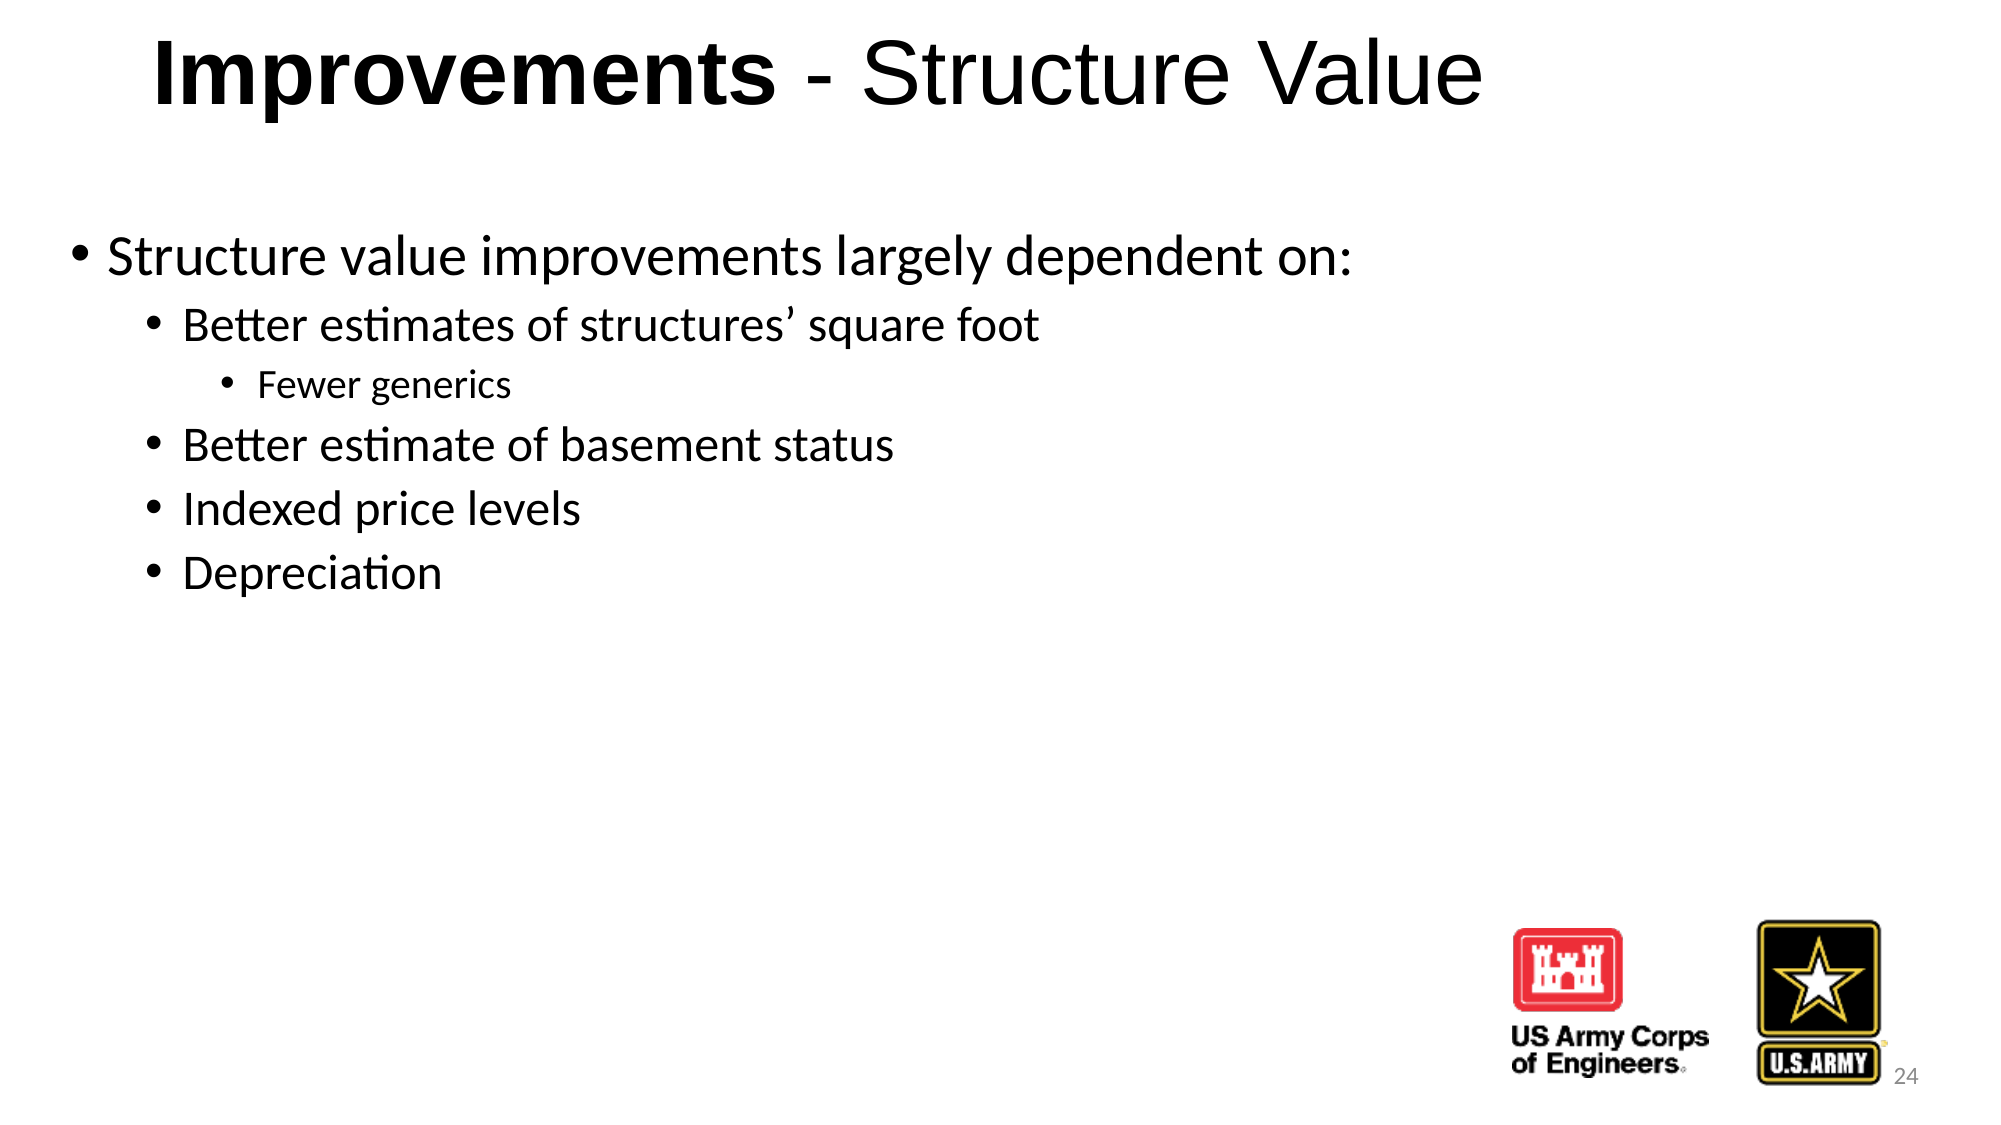

# Improvements - Structure Value
Structure value improvements largely dependent on:
Better estimates of structures’ square foot
Fewer generics
Better estimate of basement status
Indexed price levels
Depreciation

24